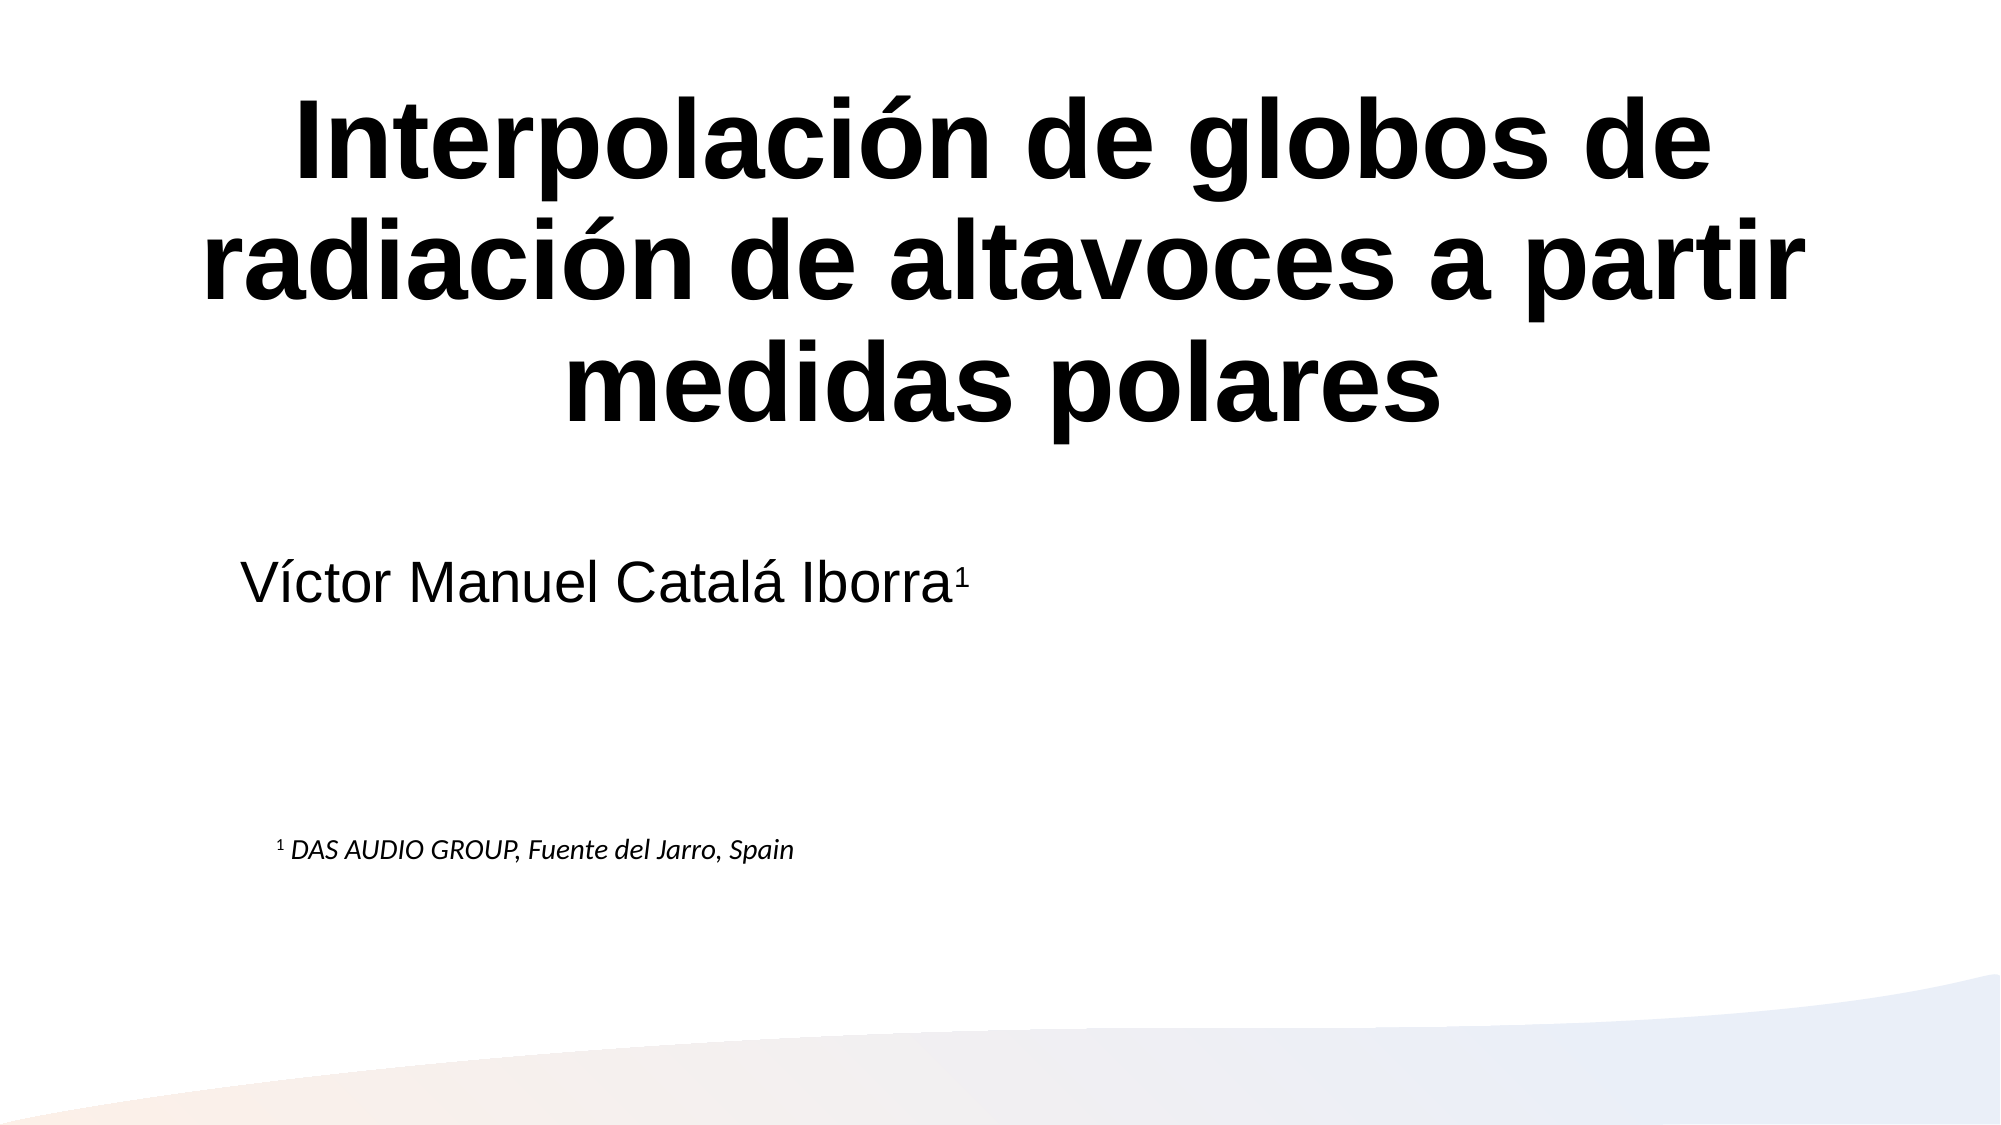

# Interpolación de globos de radiación de altavoces a partir medidas polares
Víctor Manuel Catalá Iborra1
1 DAS AUDIO GROUP, Fuente del Jarro, Spain